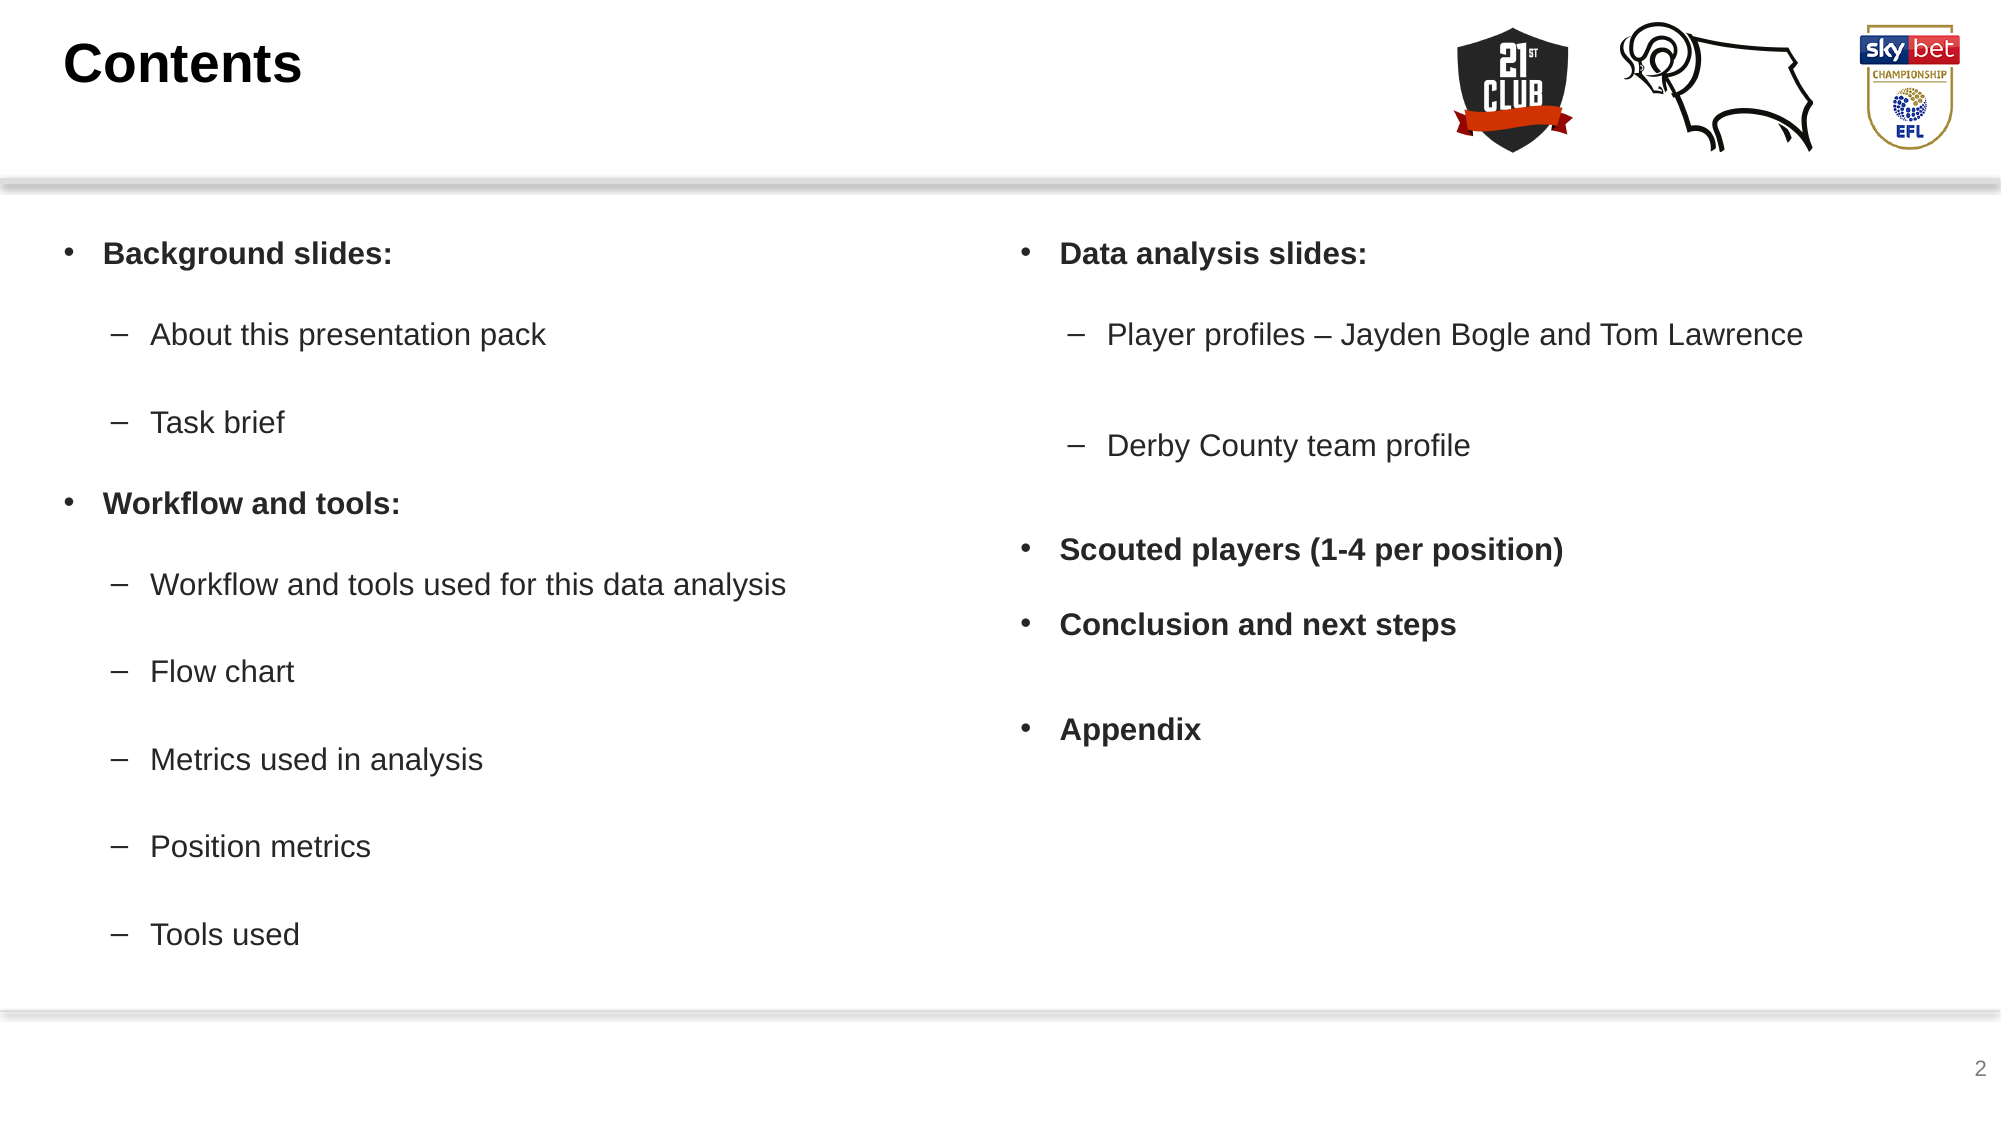

Contents

Background slides:

About this presentation pack

Task brief

Workflow and tools:

Workflow and tools used for this data analysis

Flow chart

Metrics used in analysis

Position metrics

Tools used

Data analysis slides:

Player profiles – Jayden Bogle and Tom Lawrence

Derby County team profile

Scouted players (1-4 per position)

Conclusion and next steps

Appendix
2